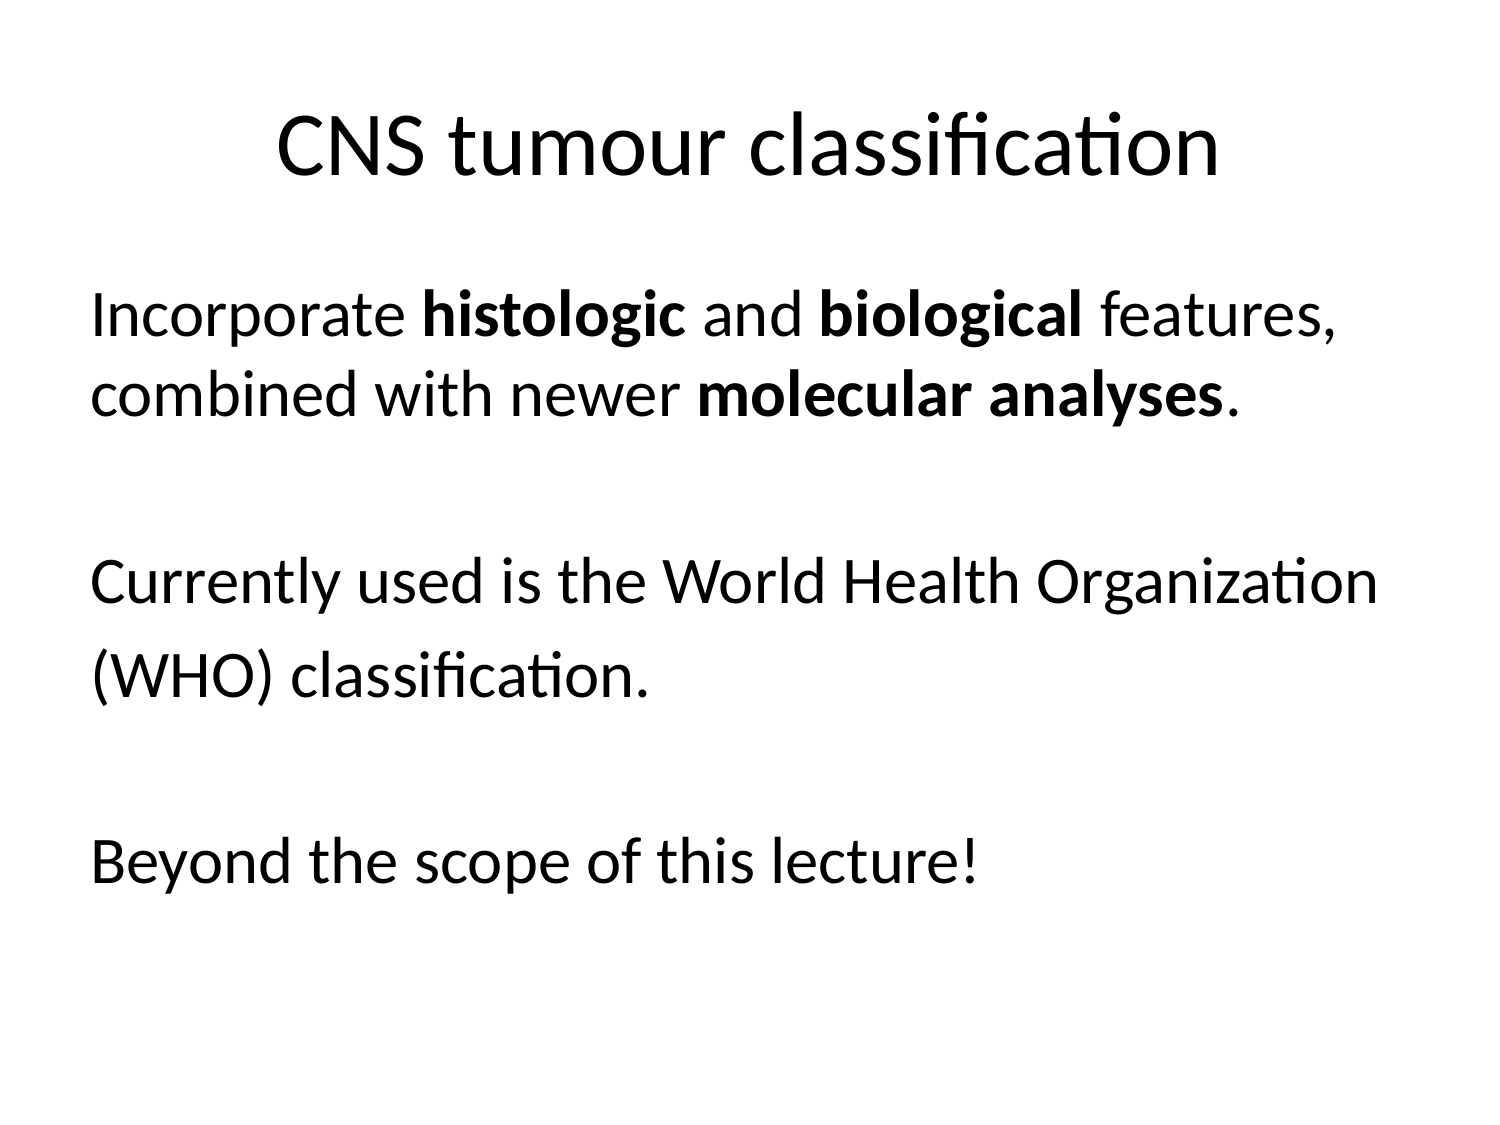

# CNS tumour classification
Incorporate histologic and biological features, combined with newer molecular analyses.

Currently used is the World Health Organization
(WHO) classification.

Beyond the scope of this lecture!